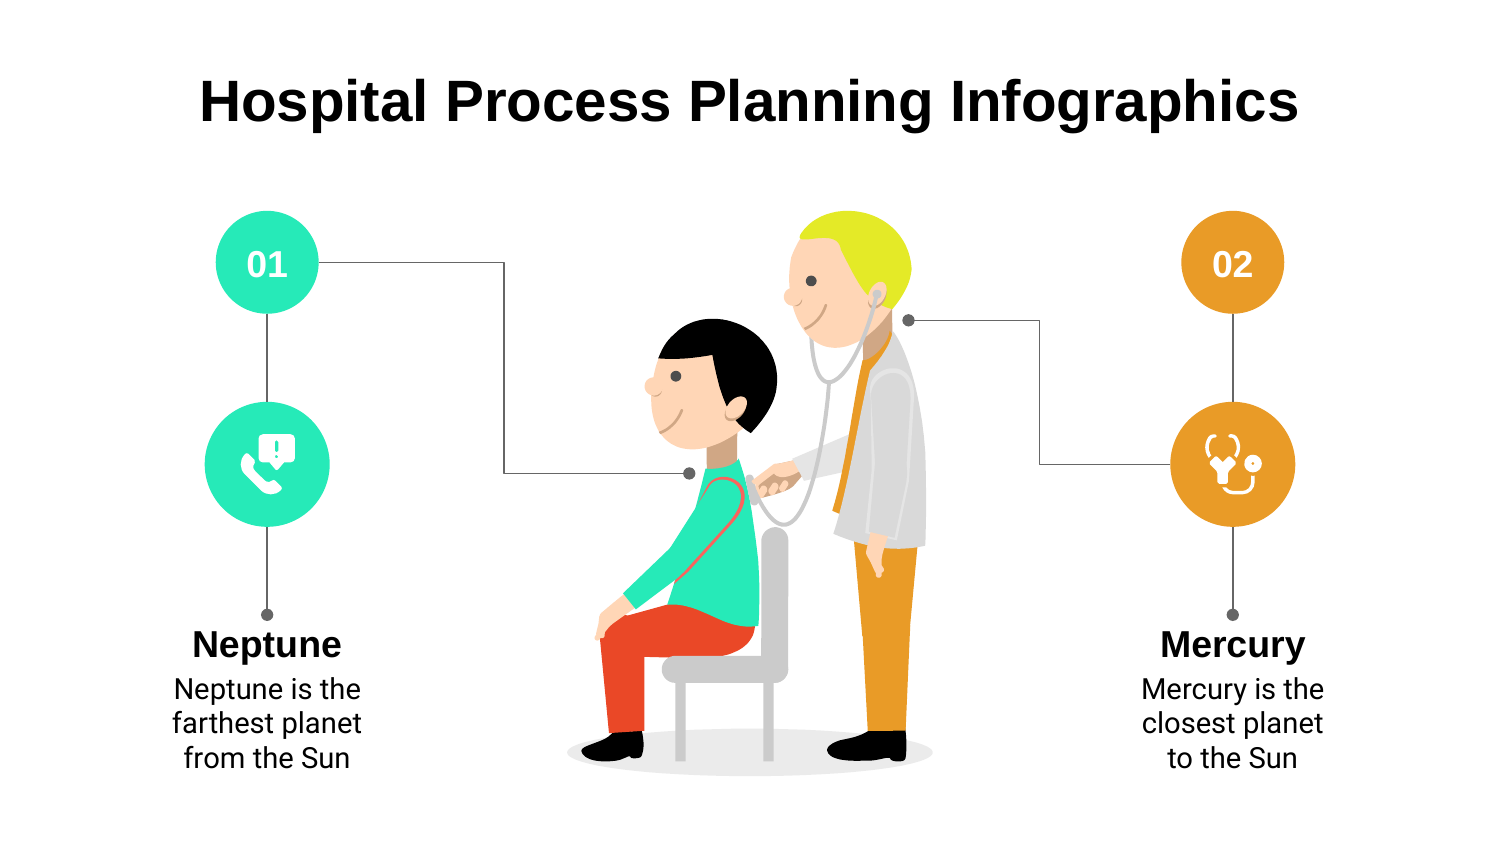

# Hospital Process Planning Infographics

01
Neptune
Neptune is the farthest planet from the Sun
02
Mercury
Mercury is the closest planet to the Sun